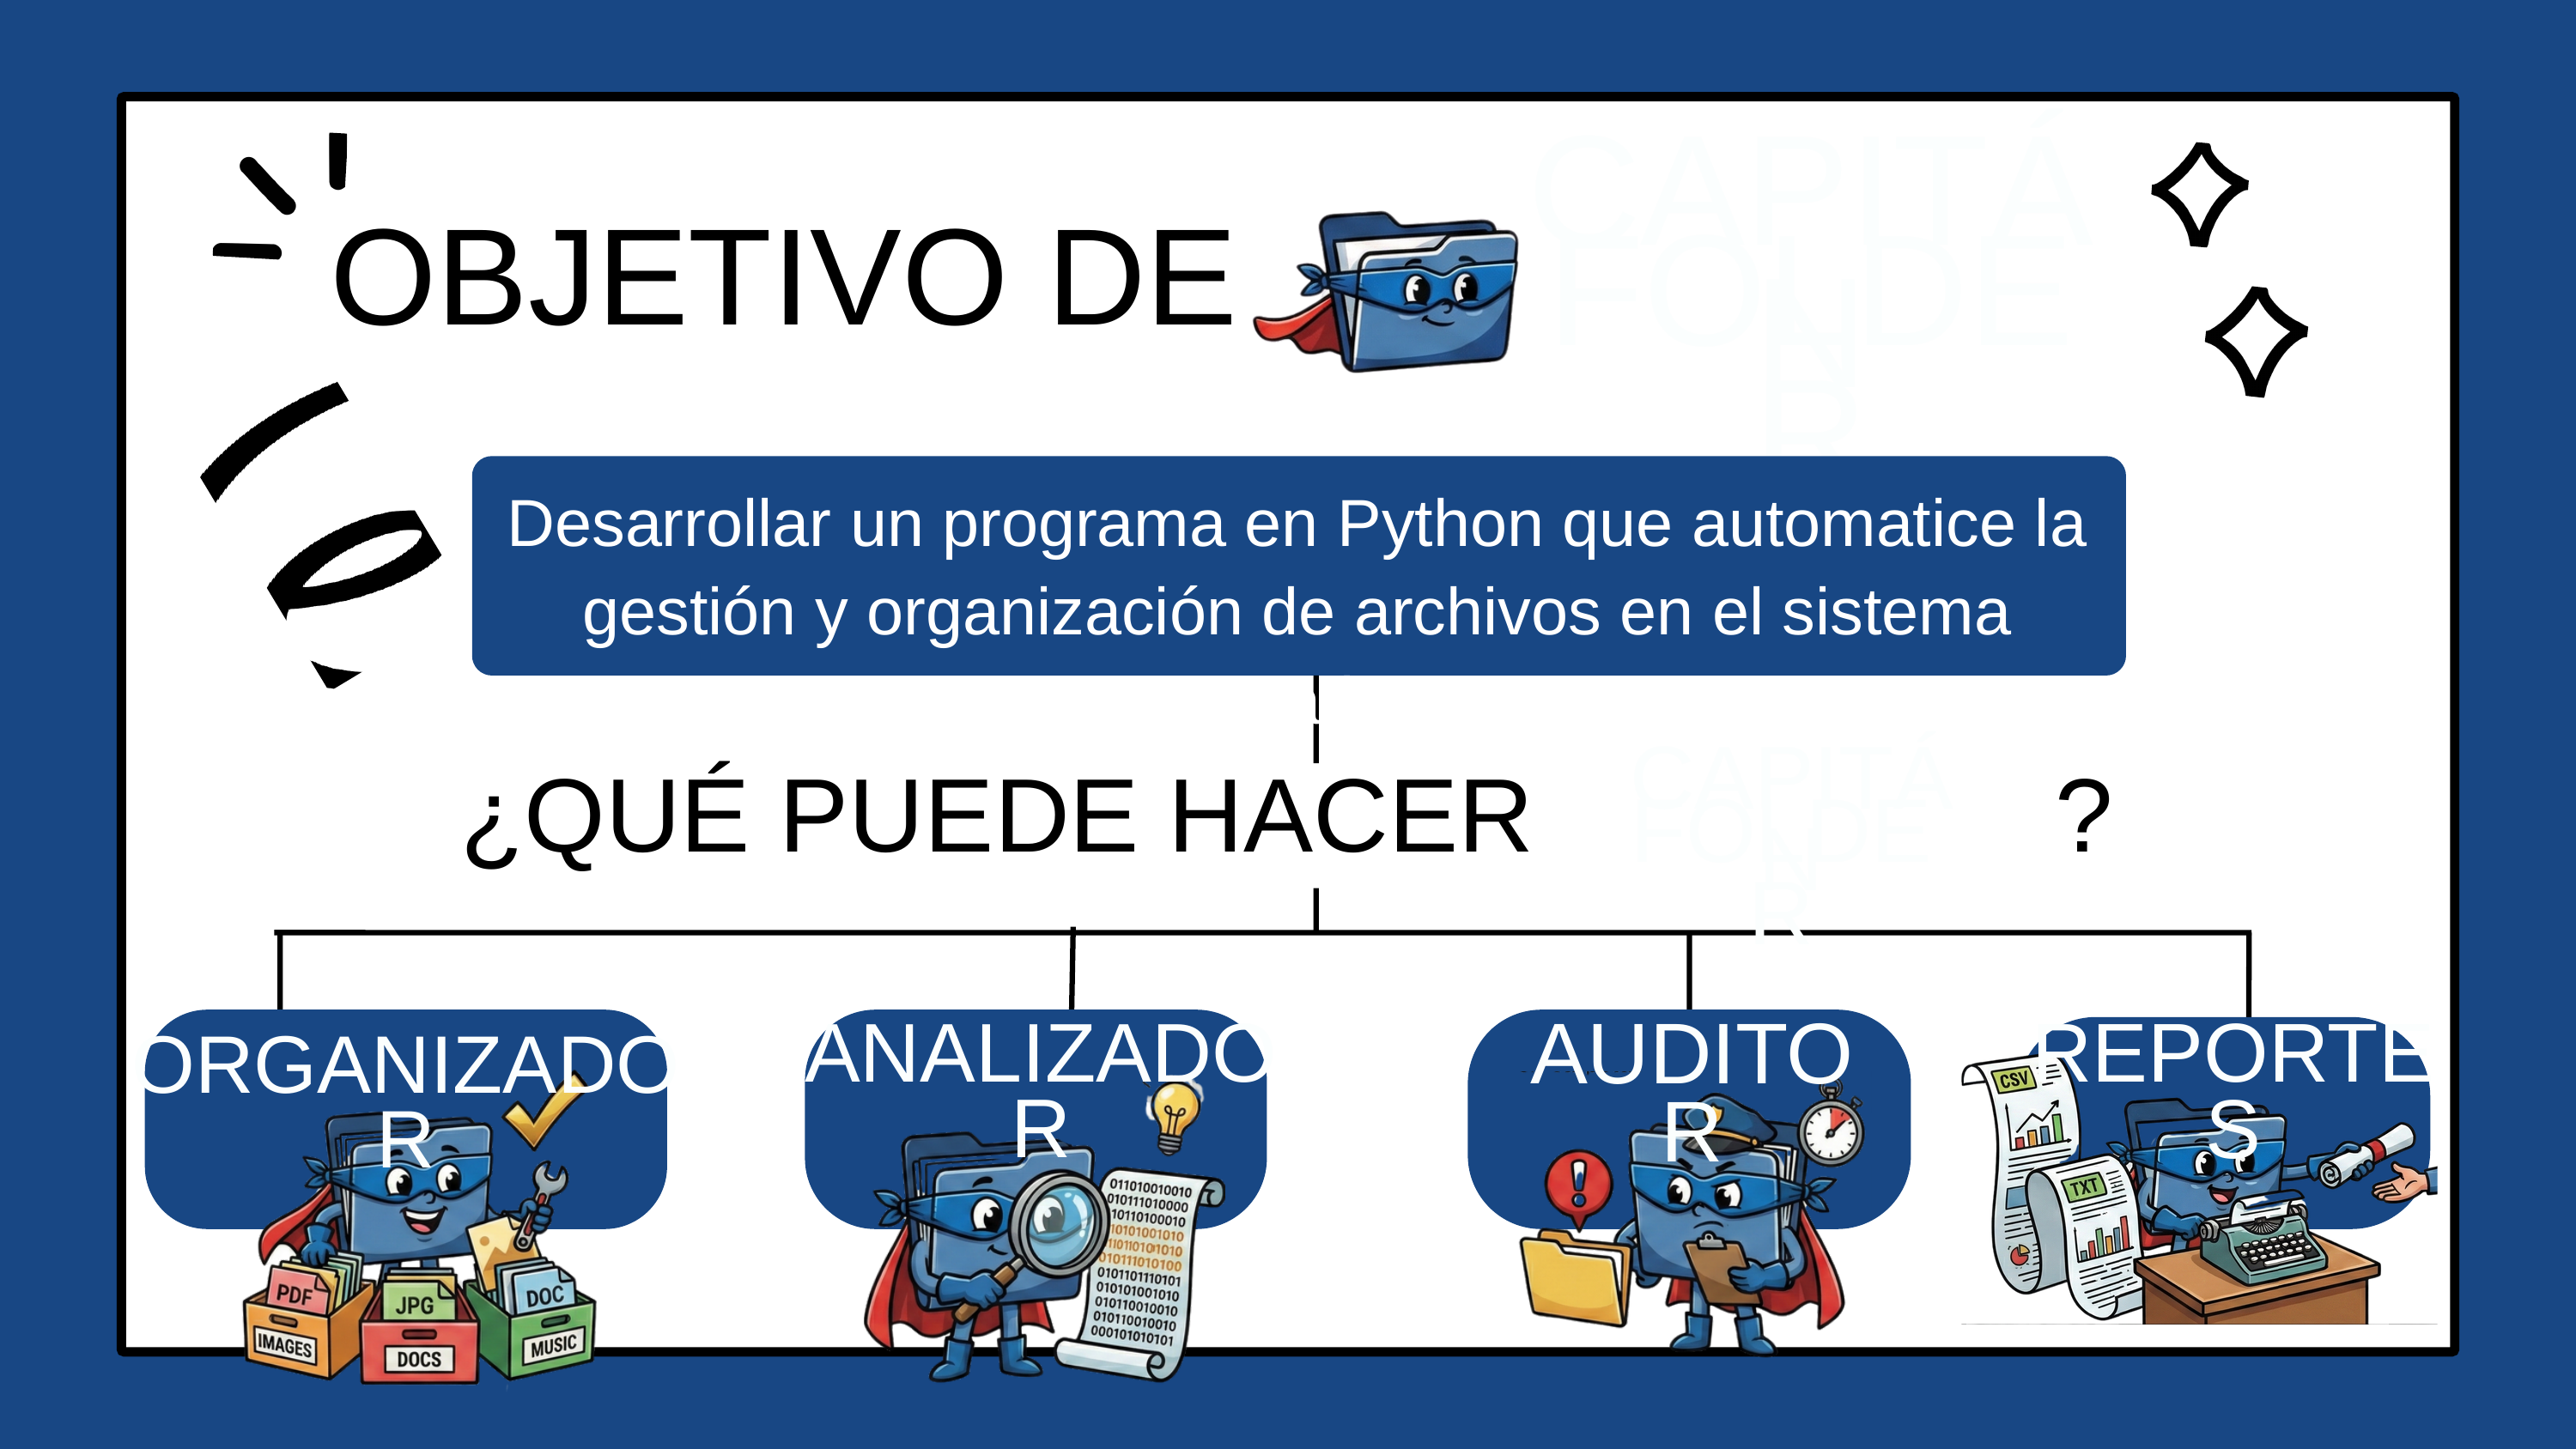

CAPITÁN

FOLDER

OBJETIVO DE

Desarrollar un programa en Python que automatice la gestión y organización de archivos en el sistema operativo.

CAPITÁN
¿QUÉ PUEDE HACER                  ?
FOLDER

AUDITOR

ANALIZADOR

REPORTES

ORGANIZADOR